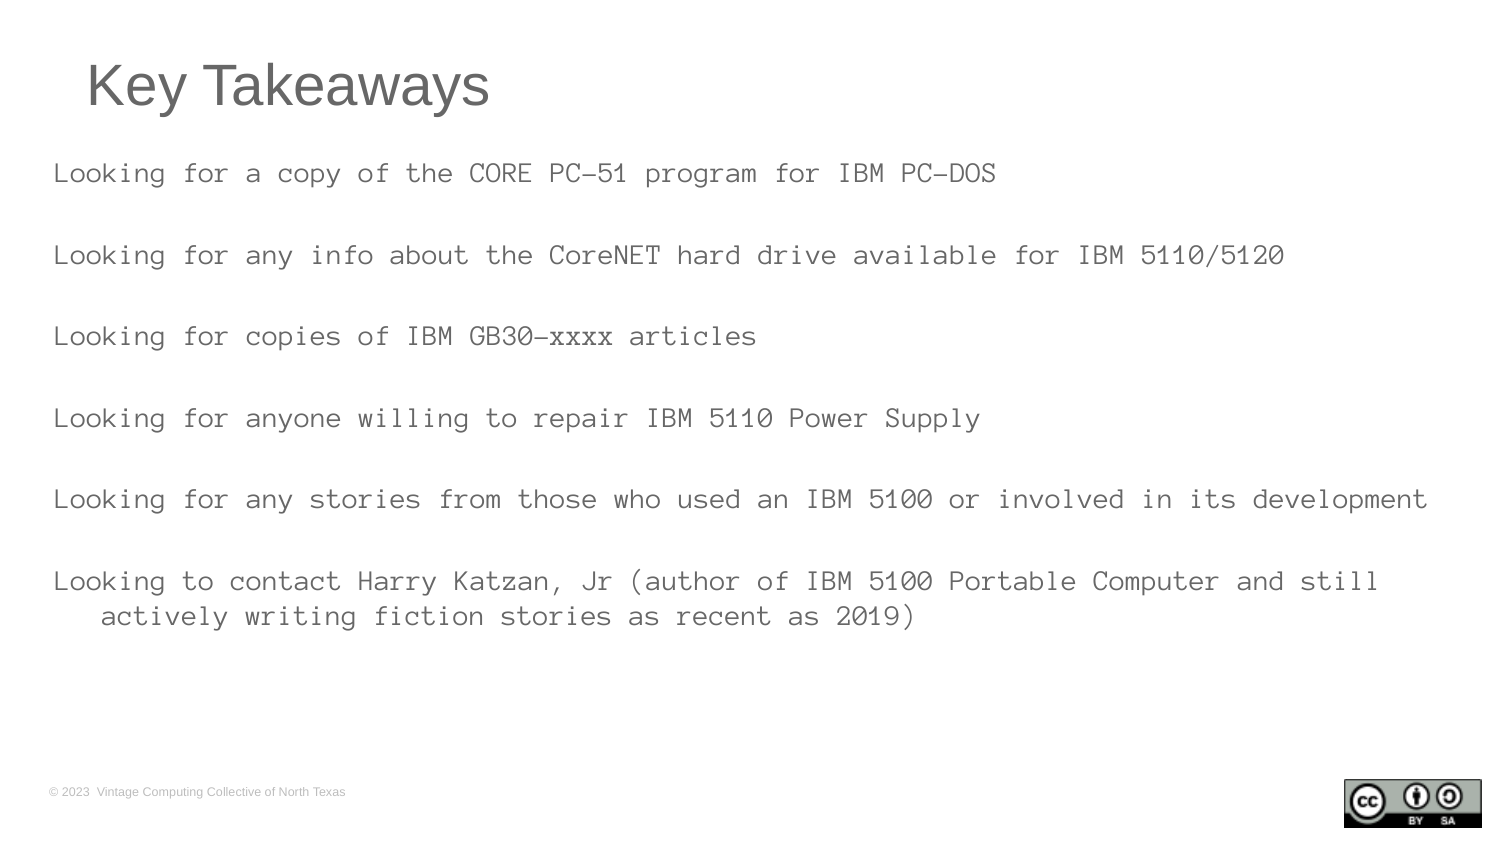

# Key Takeaways
Looking for a copy of the CORE PC-51 program for IBM PC-DOS

Looking for any info about the CoreNET hard drive available for IBM 5110/5120

Looking for copies of IBM GB30-xxxx articles

Looking for anyone willing to repair IBM 5110 Power Supply

Looking for any stories from those who used an IBM 5100 or involved in its development

Looking to contact Harry Katzan, Jr (author of IBM 5100 Portable Computer and still actively writing fiction stories as recent as 2019)